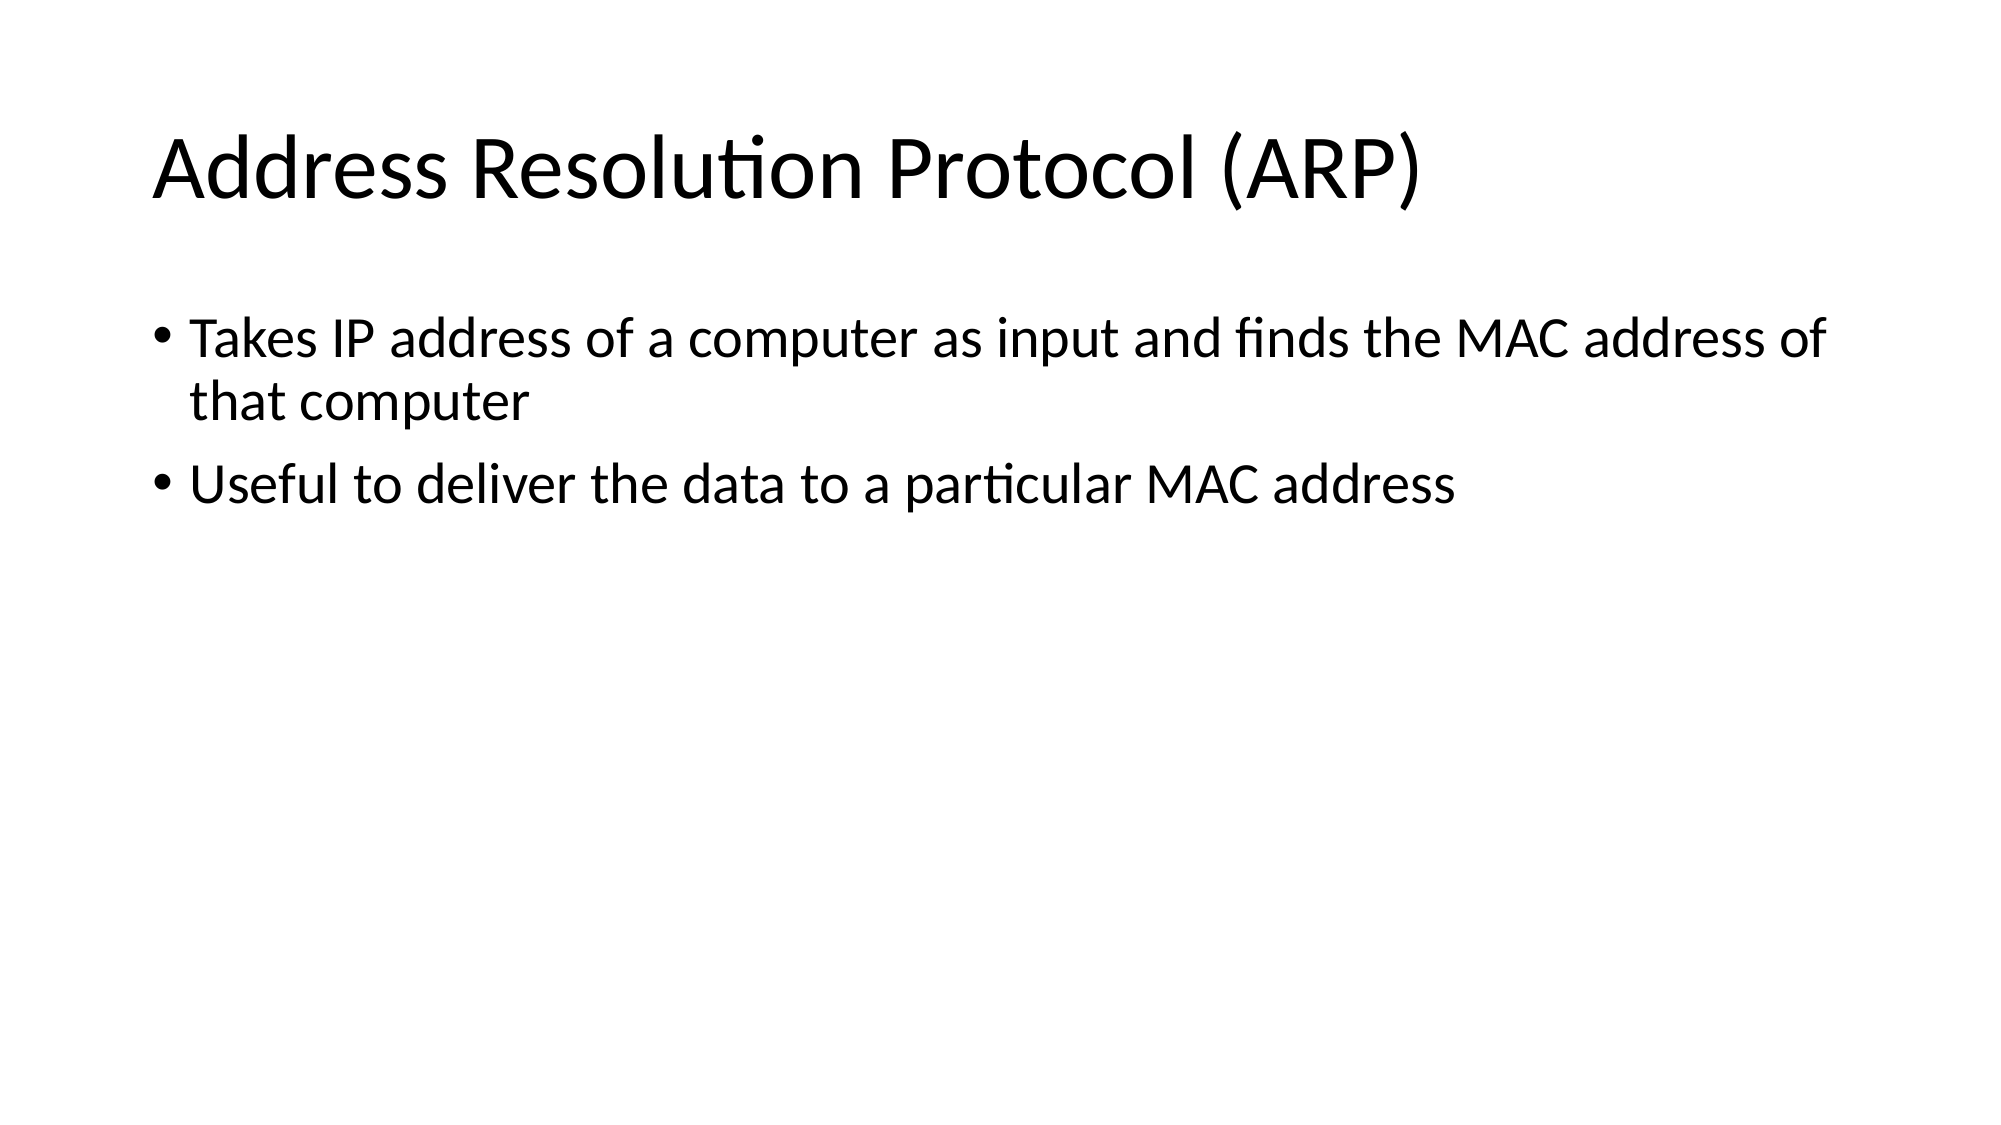

# Address Resolution Protocol (ARP)
Takes IP address of a computer as input and finds the MAC address of that computer
Useful to deliver the data to a particular MAC address